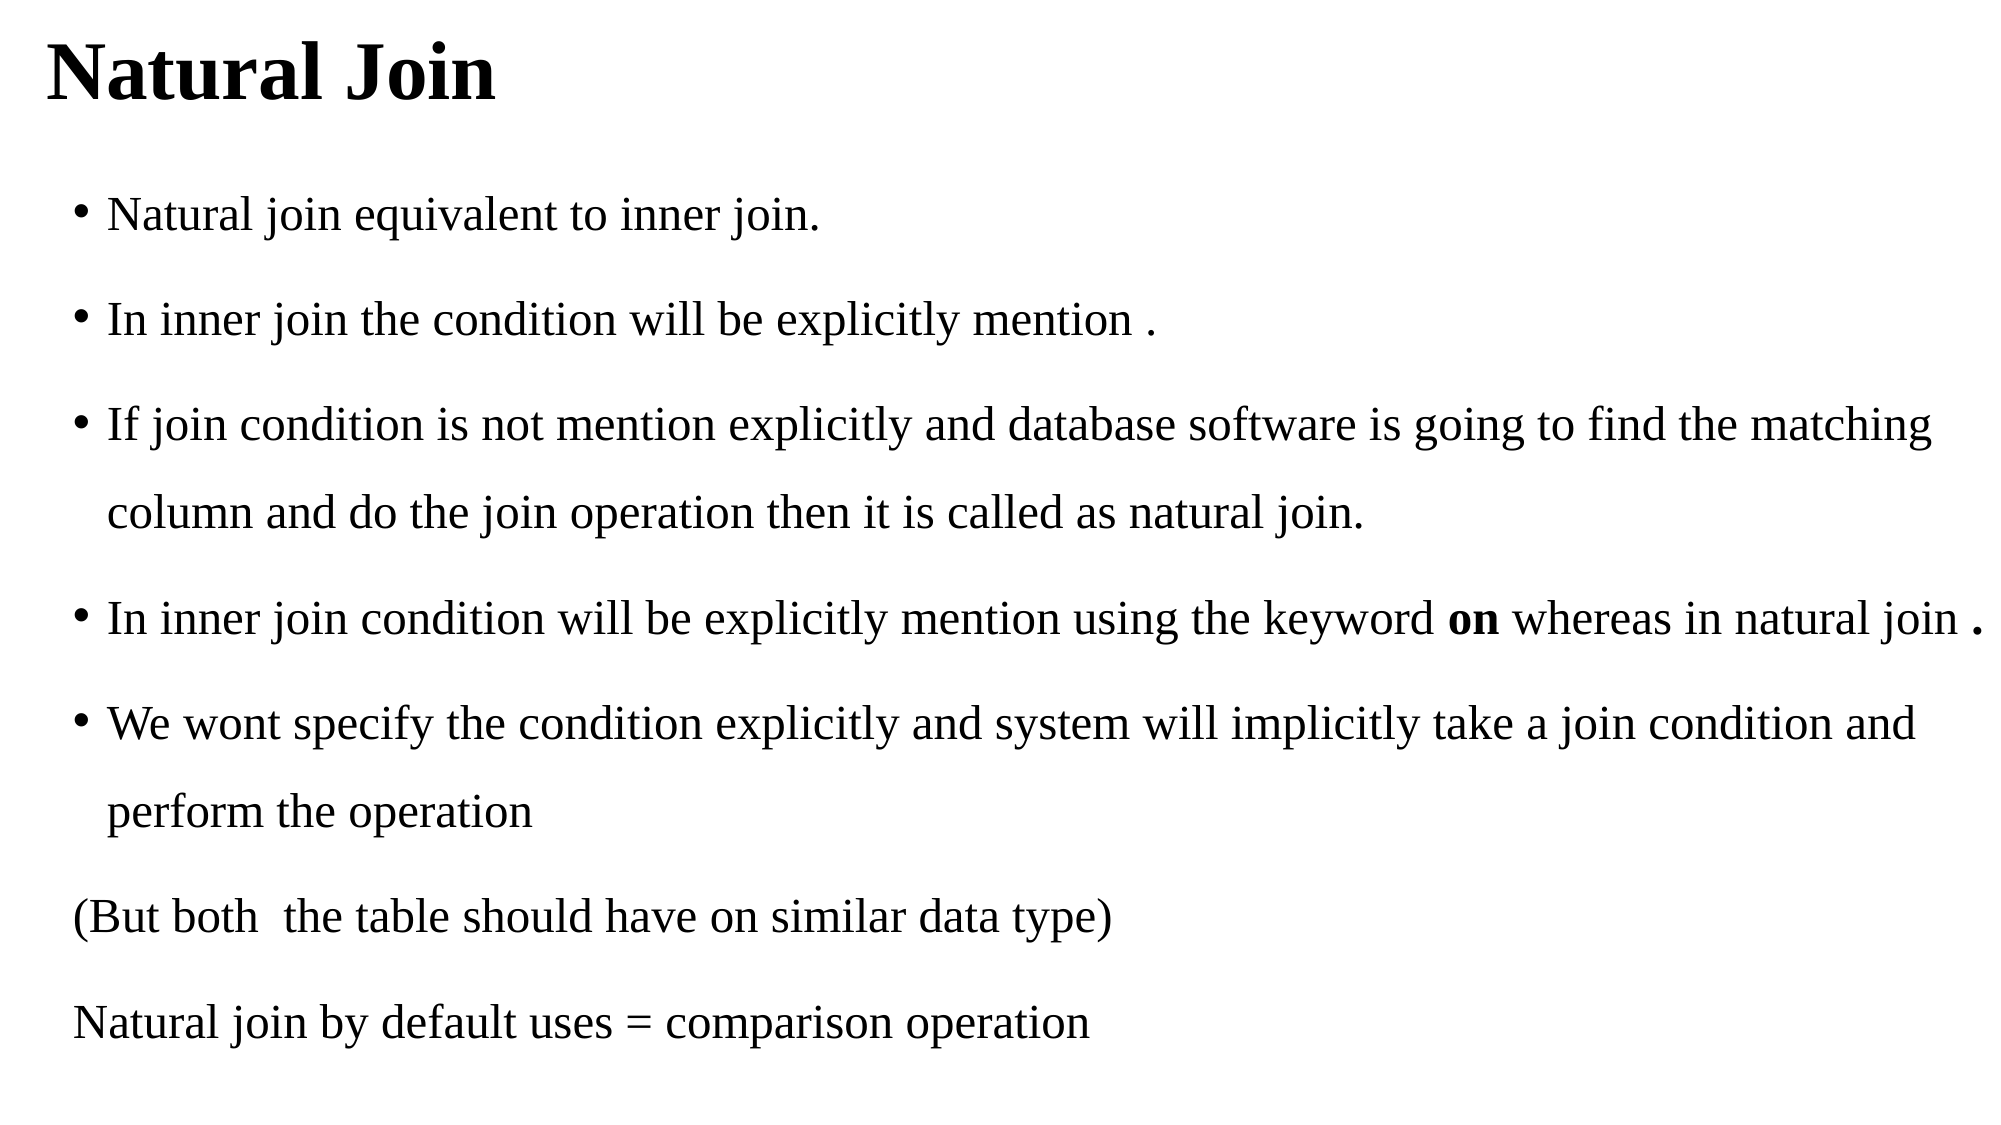

# Natural Join
Natural join equivalent to inner join.
In inner join the condition will be explicitly mention .
If join condition is not mention explicitly and database software is going to find the matching column and do the join operation then it is called as natural join.
In inner join condition will be explicitly mention using the keyword on whereas in natural join .
We wont specify the condition explicitly and system will implicitly take a join condition and perform the operation
(But both  the table should have on similar data type)
Natural join by default uses = comparison operation